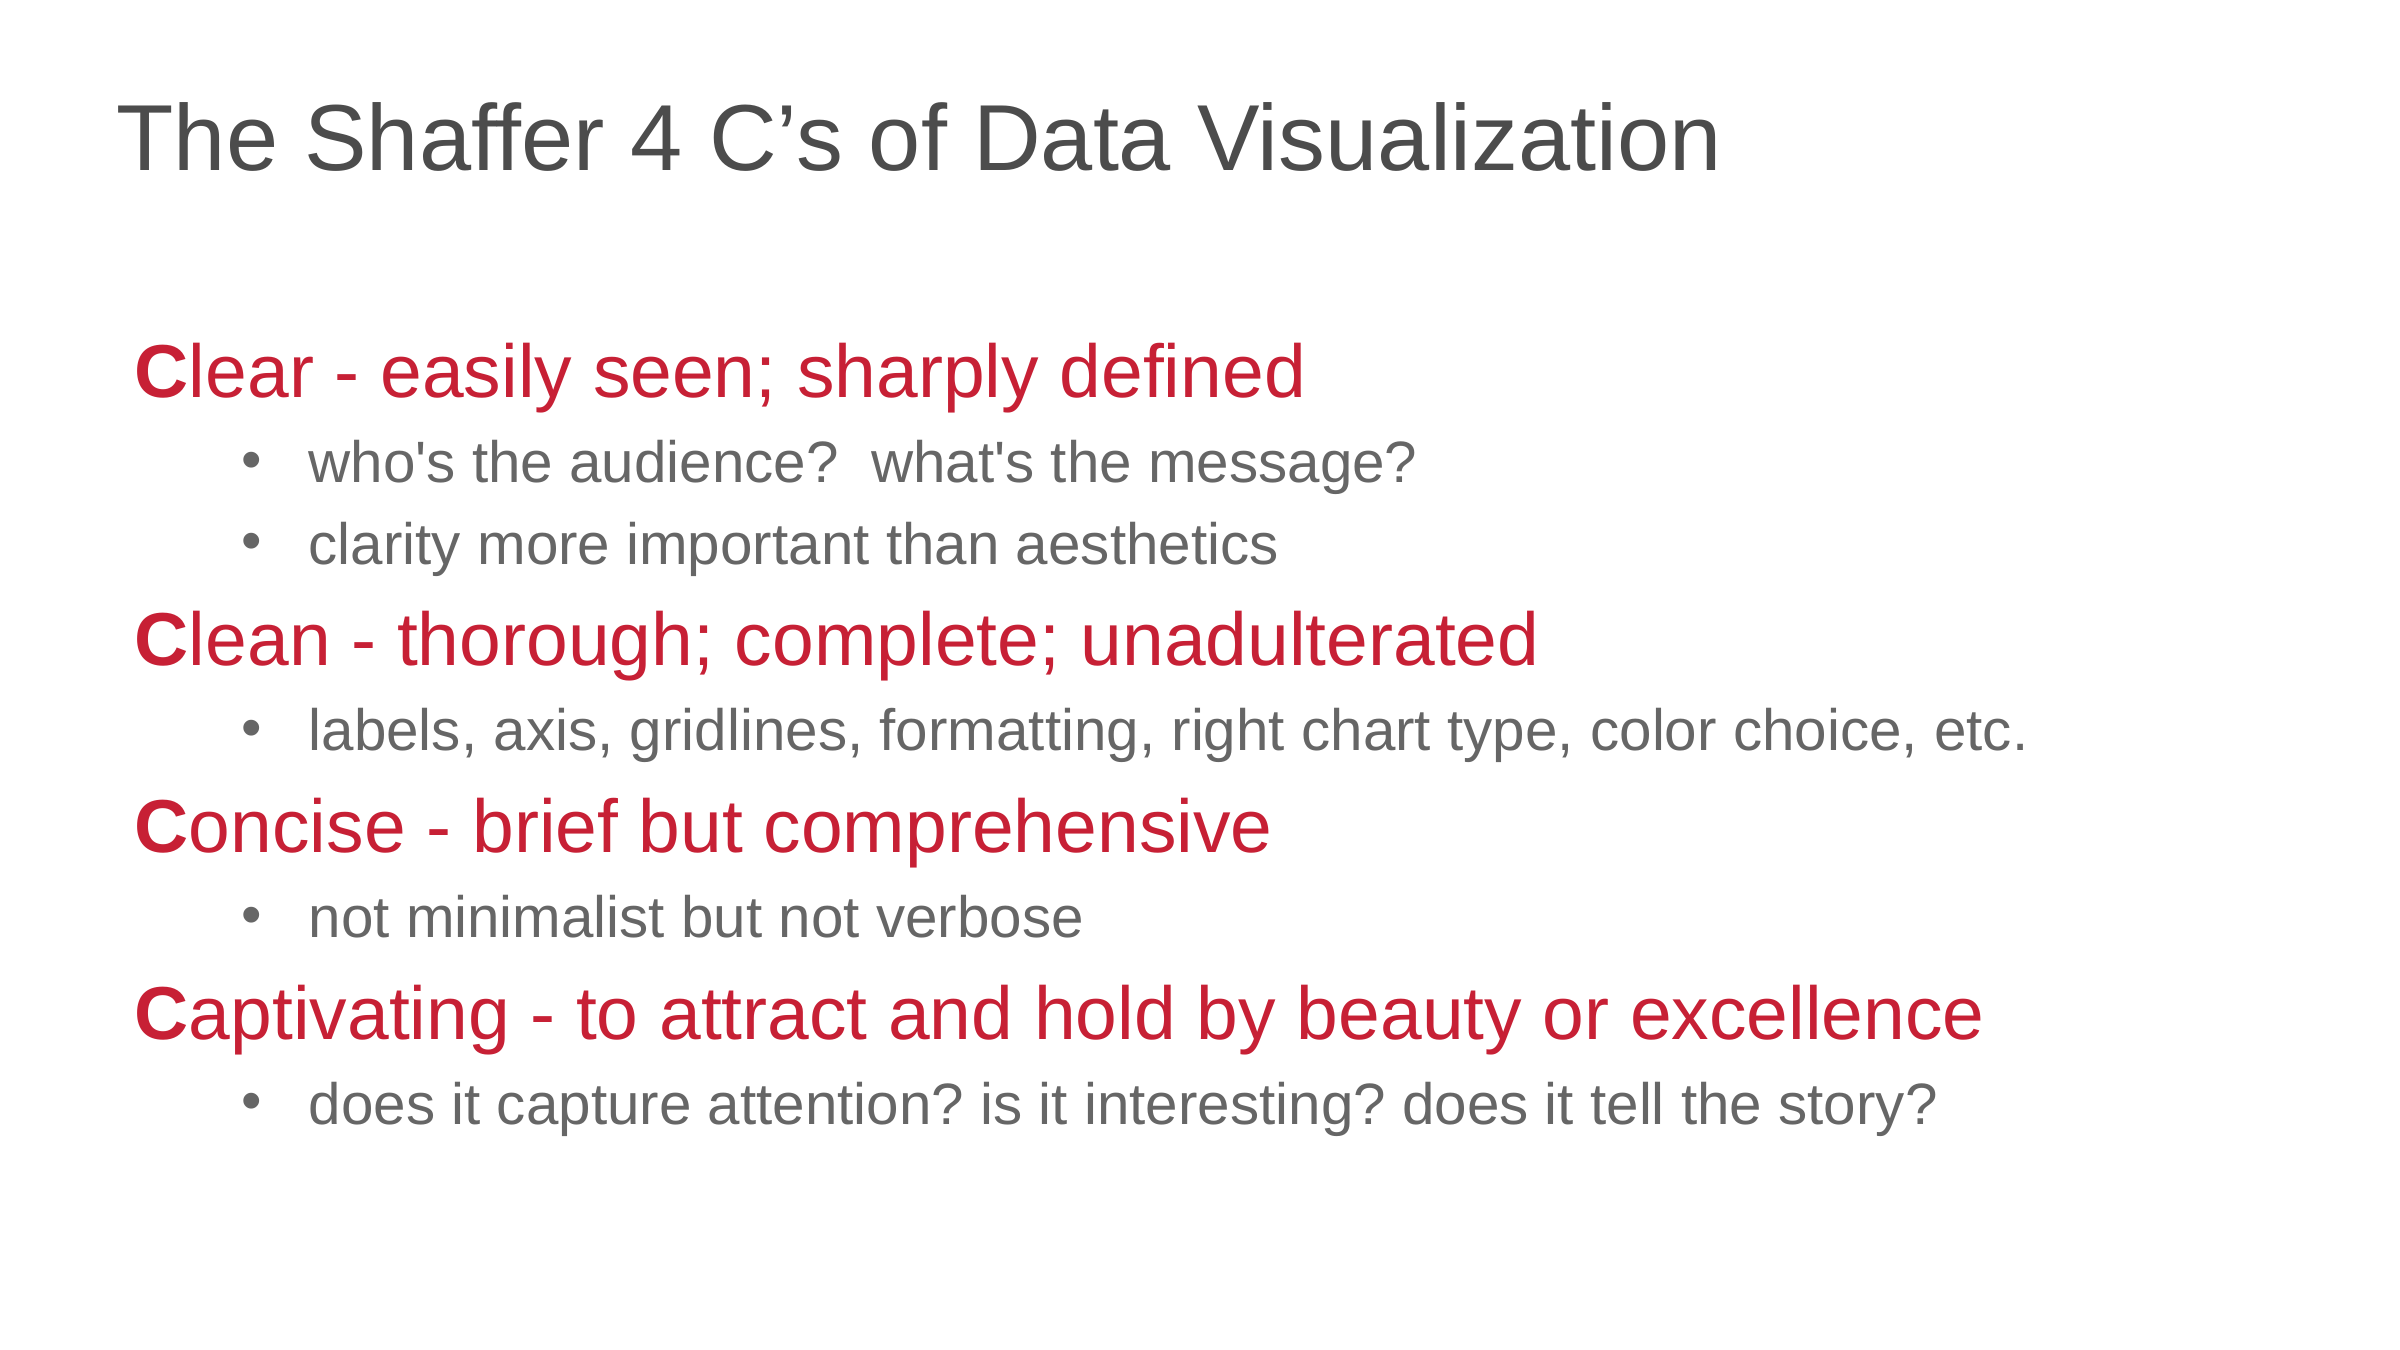

# The Shaffer 4 C’s of Data Visualization
Clear - easily seen; sharply defined
who's the audience?  what's the message?
clarity more important than aesthetics
Clean - thorough; complete; unadulterated
labels, axis, gridlines, formatting, right chart type, color choice, etc.
Concise - brief but comprehensive
not minimalist but not verbose
Captivating - to attract and hold by beauty or excellence
does it capture attention? is it interesting? does it tell the story?